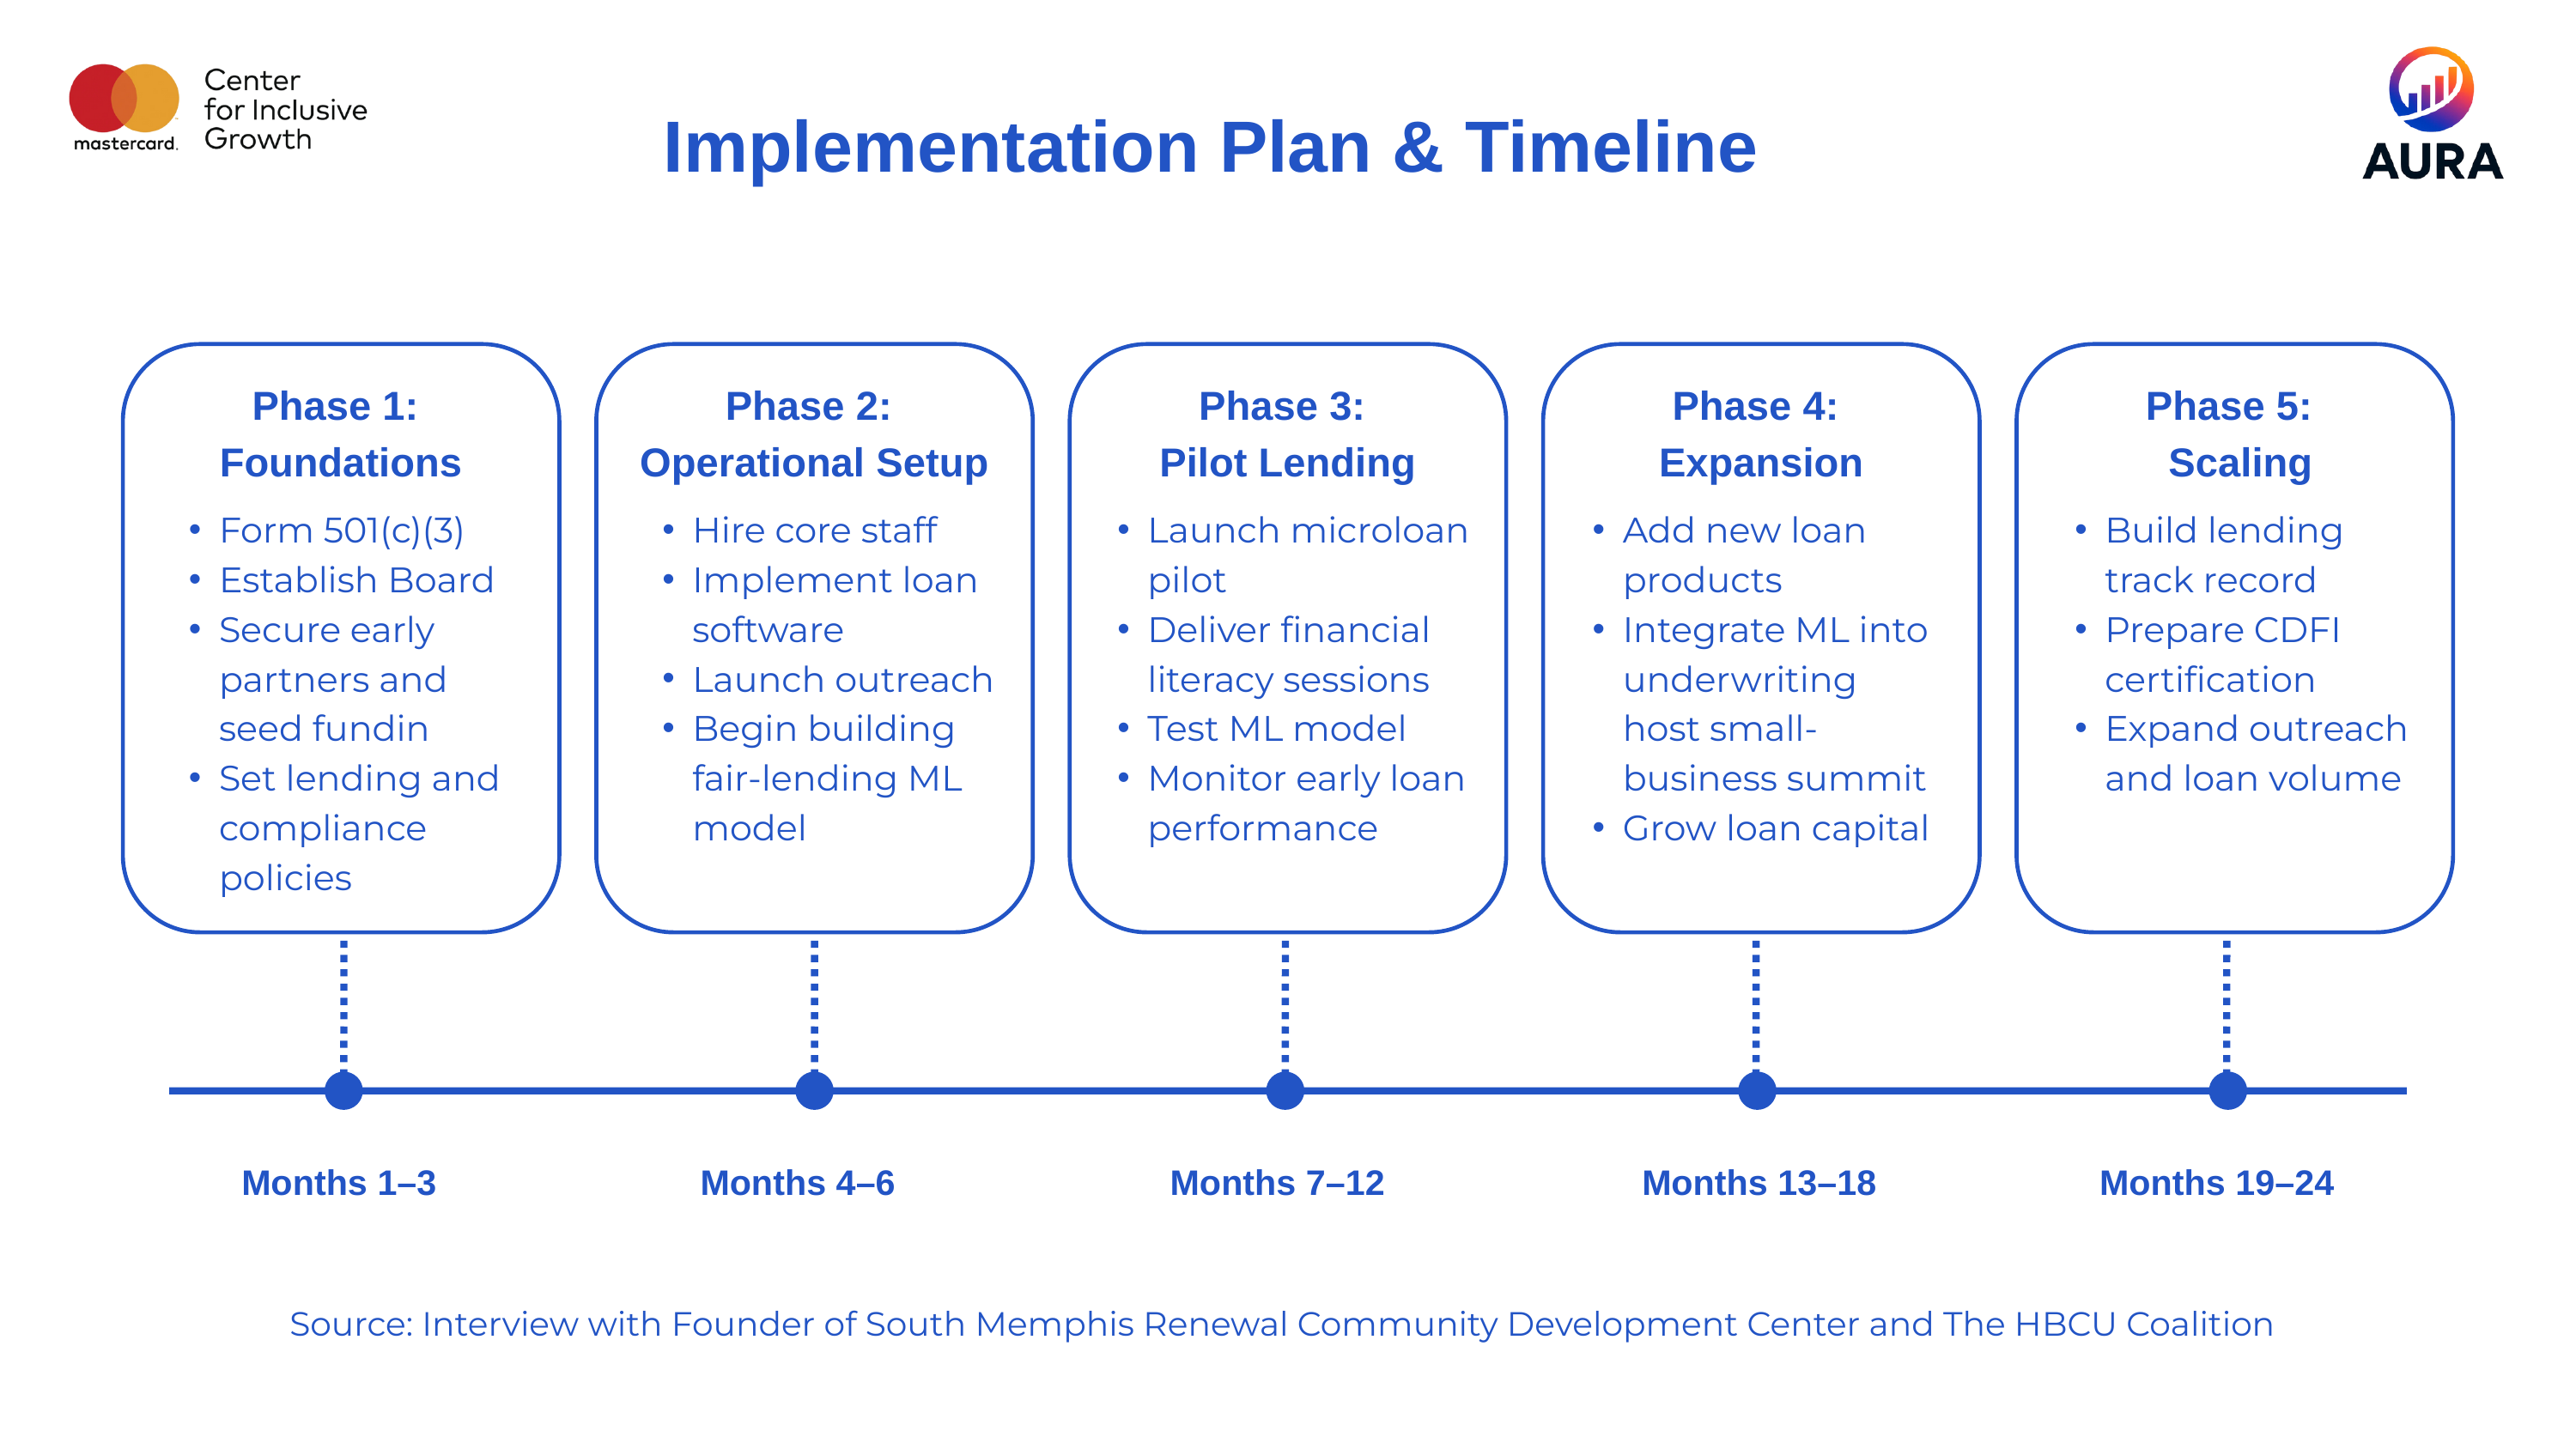

Implementation Plan & Timeline

Phase 1:
Foundations
Phase 2:
Operational Setup
Phase 3:
Pilot Lending
Phase 4:
Expansion
Phase 5:
 Scaling
Form 501(c)(3)
Establish Board
Secure early partners and seed fundin
Set lending and compliance policies
Hire core staff
Implement loan software
Launch outreach
Begin building fair-lending ML model
Launch microloan pilot
Deliver financial literacy sessions
Test ML model
Monitor early loan performance
Add new loan products
Integrate ML into underwriting host small-business summit
Grow loan capital
Build lending track record
Prepare CDFI certification
Expand outreach and loan volume

Months 1–3
Months 4–6
Months 7–12
Months 13–18
Months 19–24
Source: Interview with Founder of South Memphis Renewal Community Development Center and The HBCU Coalition